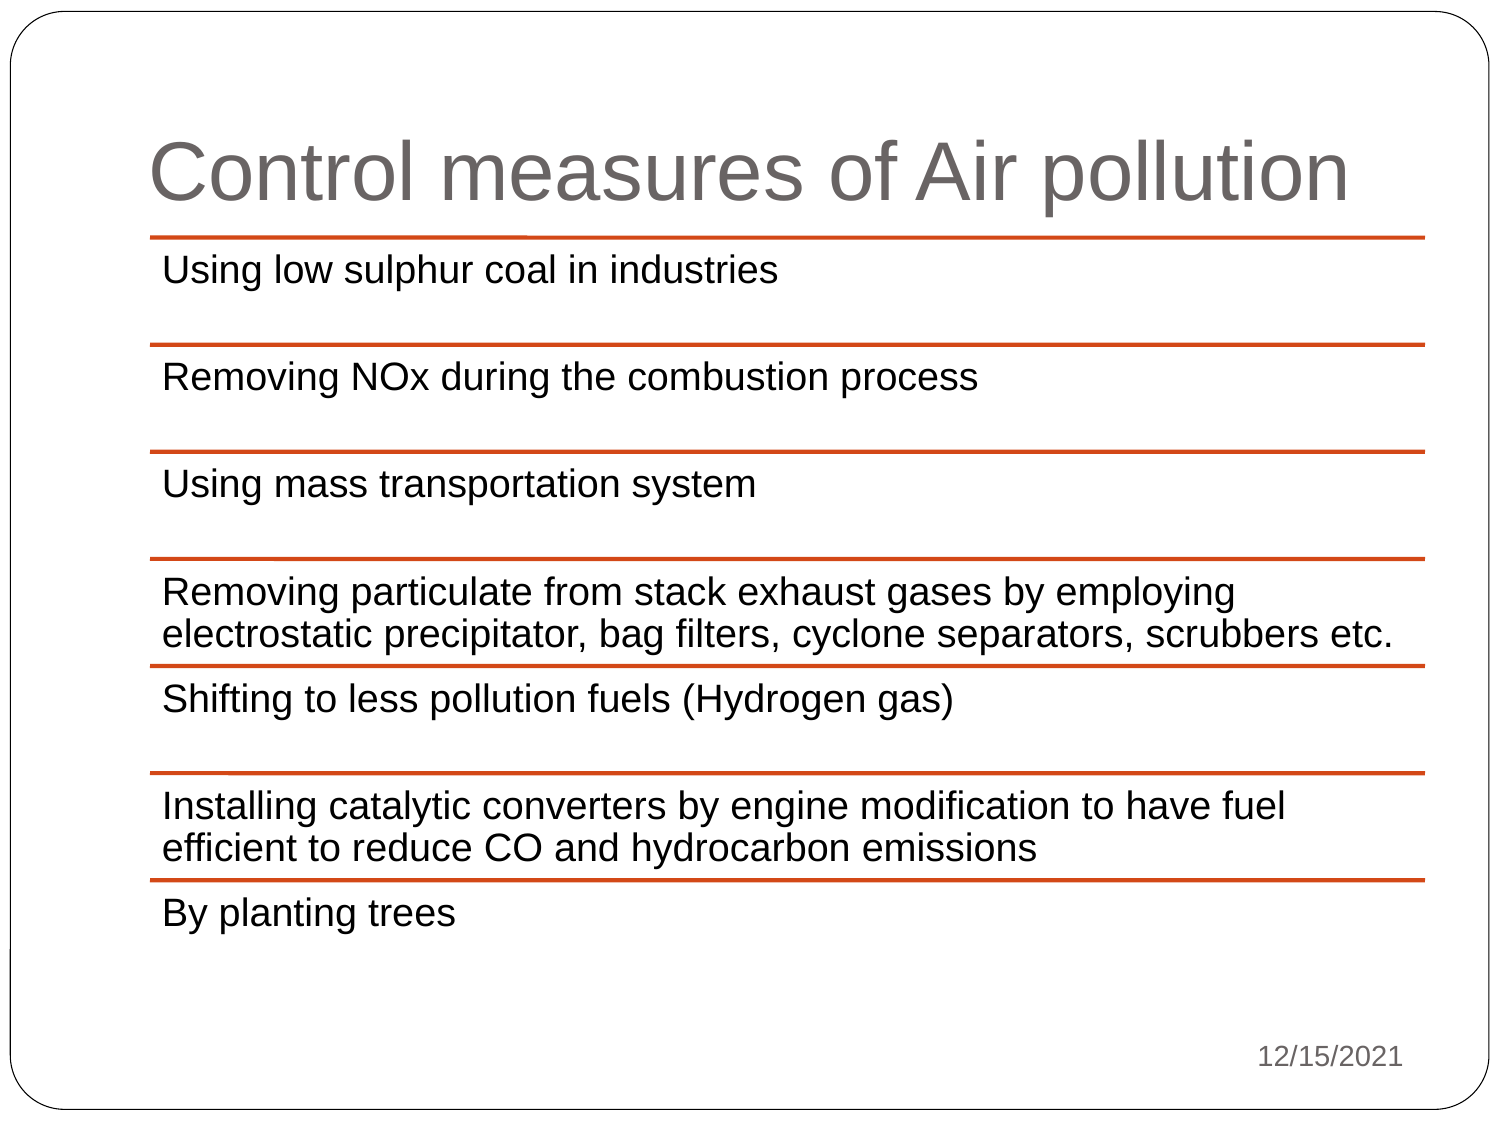

# Control measures of Air pollution
Using low sulphur coal in industries
Removing NOx during the combustion process
Using mass transportation system
Removing particulate from stack exhaust gases by employing electrostatic precipitator, bag filters, cyclone separators, scrubbers etc.
Shifting to less pollution fuels (Hydrogen gas)
Installing catalytic converters by engine modification to have fuel efficient to reduce CO and hydrocarbon emissions
By planting trees
12/15/2021